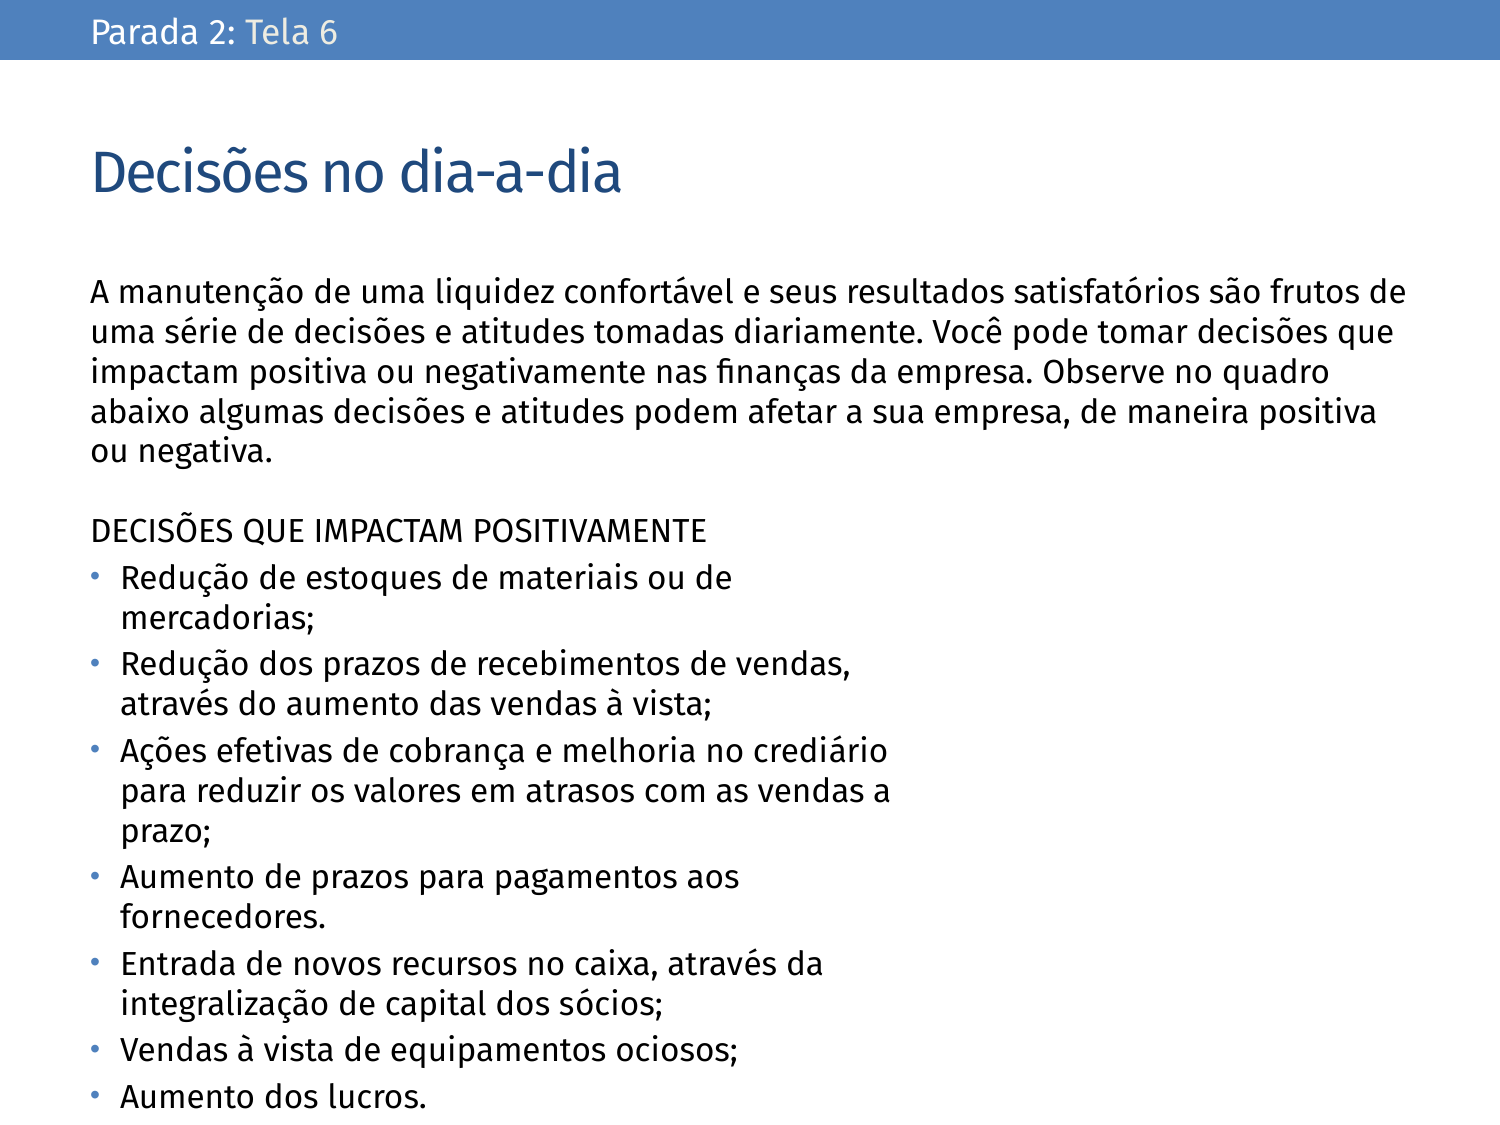

Parada 2: Tela 6
# Decisões no dia-a-dia
A manutenção de uma liquidez confortável e seus resultados satisfatórios são frutos de uma série de decisões e atitudes tomadas diariamente. Você pode tomar decisões que impactam positiva ou negativamente nas finanças da empresa. Observe no quadro abaixo algumas decisões e atitudes podem afetar a sua empresa, de maneira positiva ou negativa.
DECISÕES QUE IMPACTAM POSITIVAMENTE
Redução de estoques de materiais ou de mercadorias;
Redução dos prazos de recebimentos de vendas, através do aumento das vendas à vista;
Ações efetivas de cobrança e melhoria no crediário para reduzir os valores em atrasos com as vendas a prazo;
Aumento de prazos para pagamentos aos fornecedores.
Entrada de novos recursos no caixa, através da integralização de capital dos sócios;
Vendas à vista de equipamentos ociosos;
Aumento dos lucros.